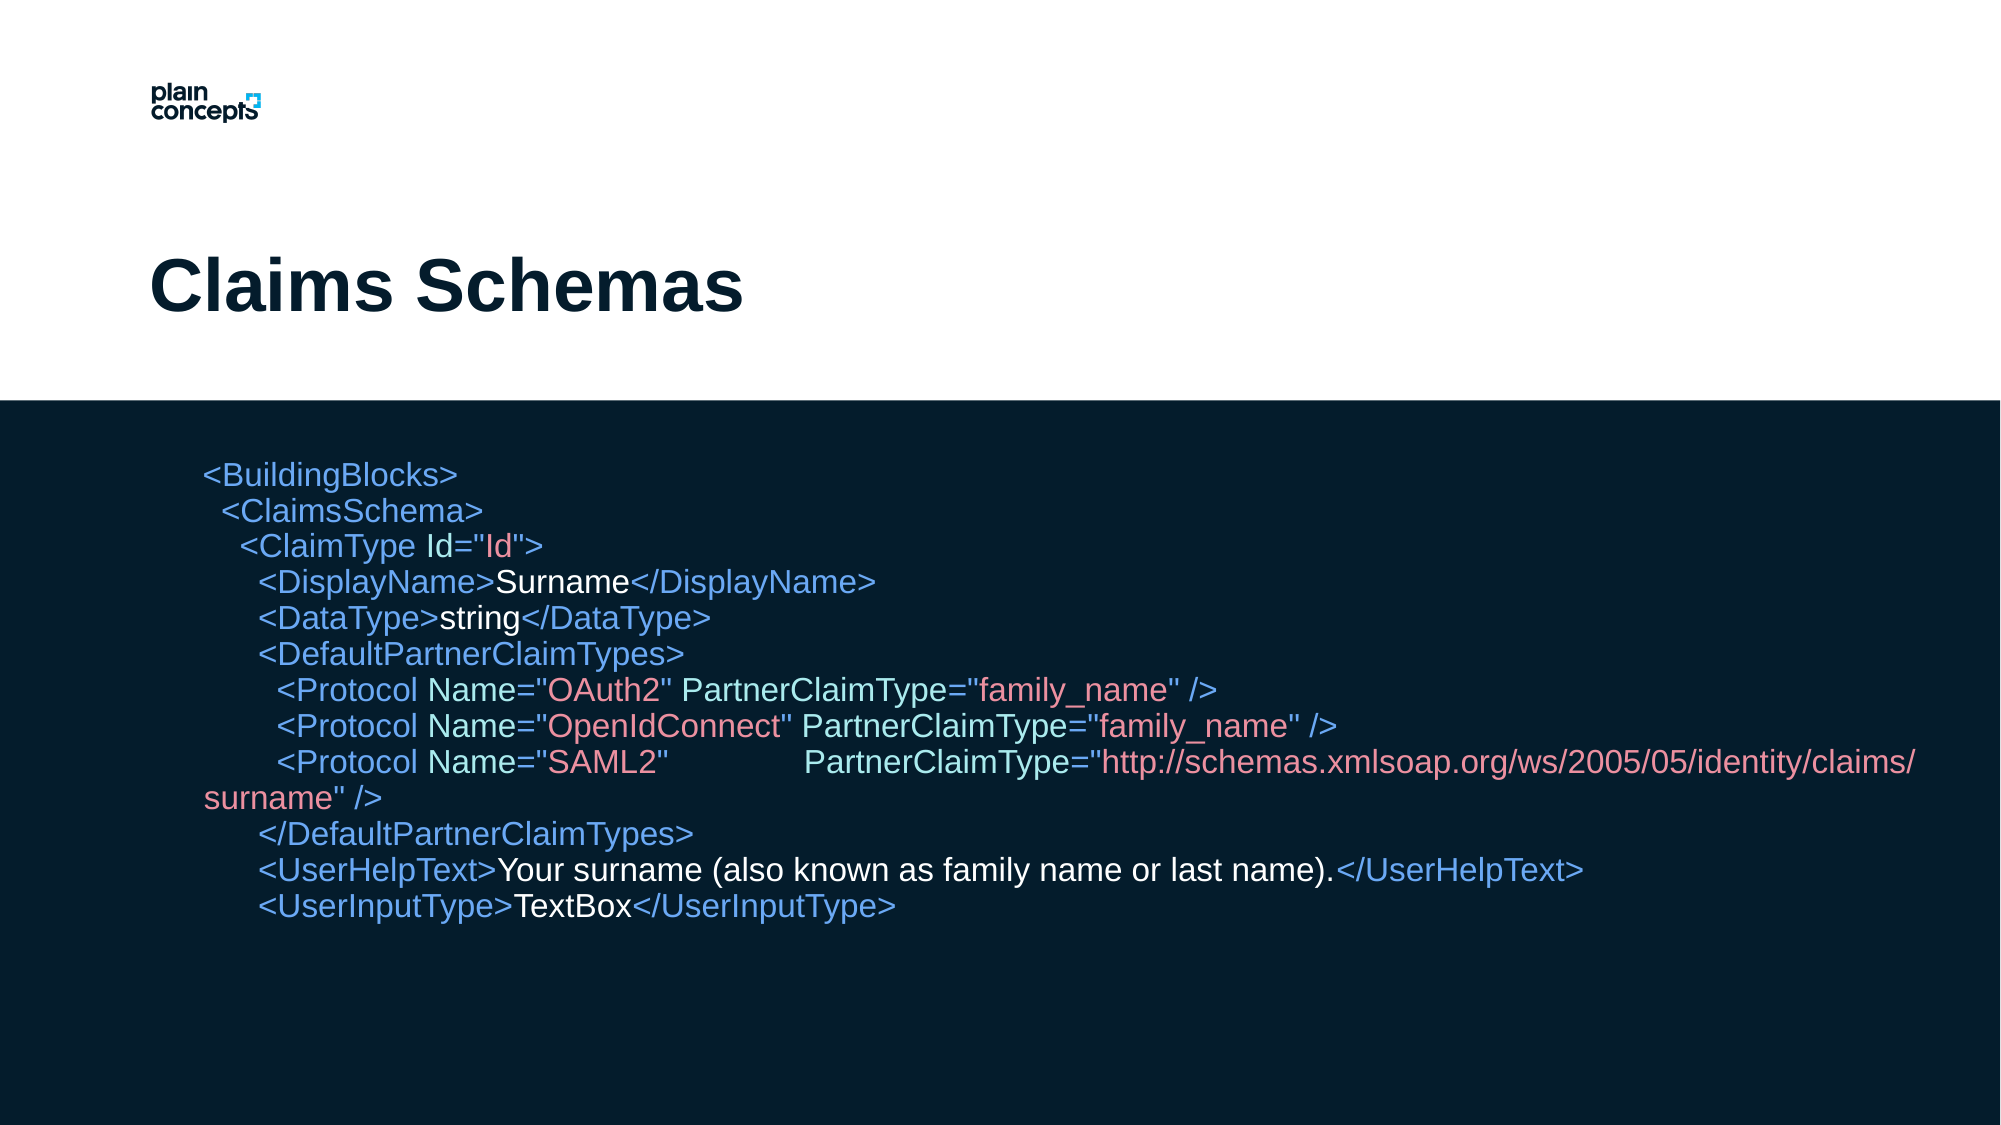

Claims Schemas

<BuildingBlocks>
  <ClaimsSchema>
    <ClaimType Id="Id">
      <DisplayName>Surname</DisplayName>
      <DataType>string</DataType>
      <DefaultPartnerClaimTypes>
        <Protocol Name="OAuth2" PartnerClaimType="family_name" />
        <Protocol Name="OpenIdConnect" PartnerClaimType="family_name" />
        <Protocol Name="SAML2" 	PartnerClaimType="http://schemas.xmlsoap.org/ws/2005/05/identity/claims/surname" />
      </DefaultPartnerClaimTypes>
      <UserHelpText>Your surname (also known as family name or last name).</UserHelpText>
      <UserInputType>TextBox</UserInputType>